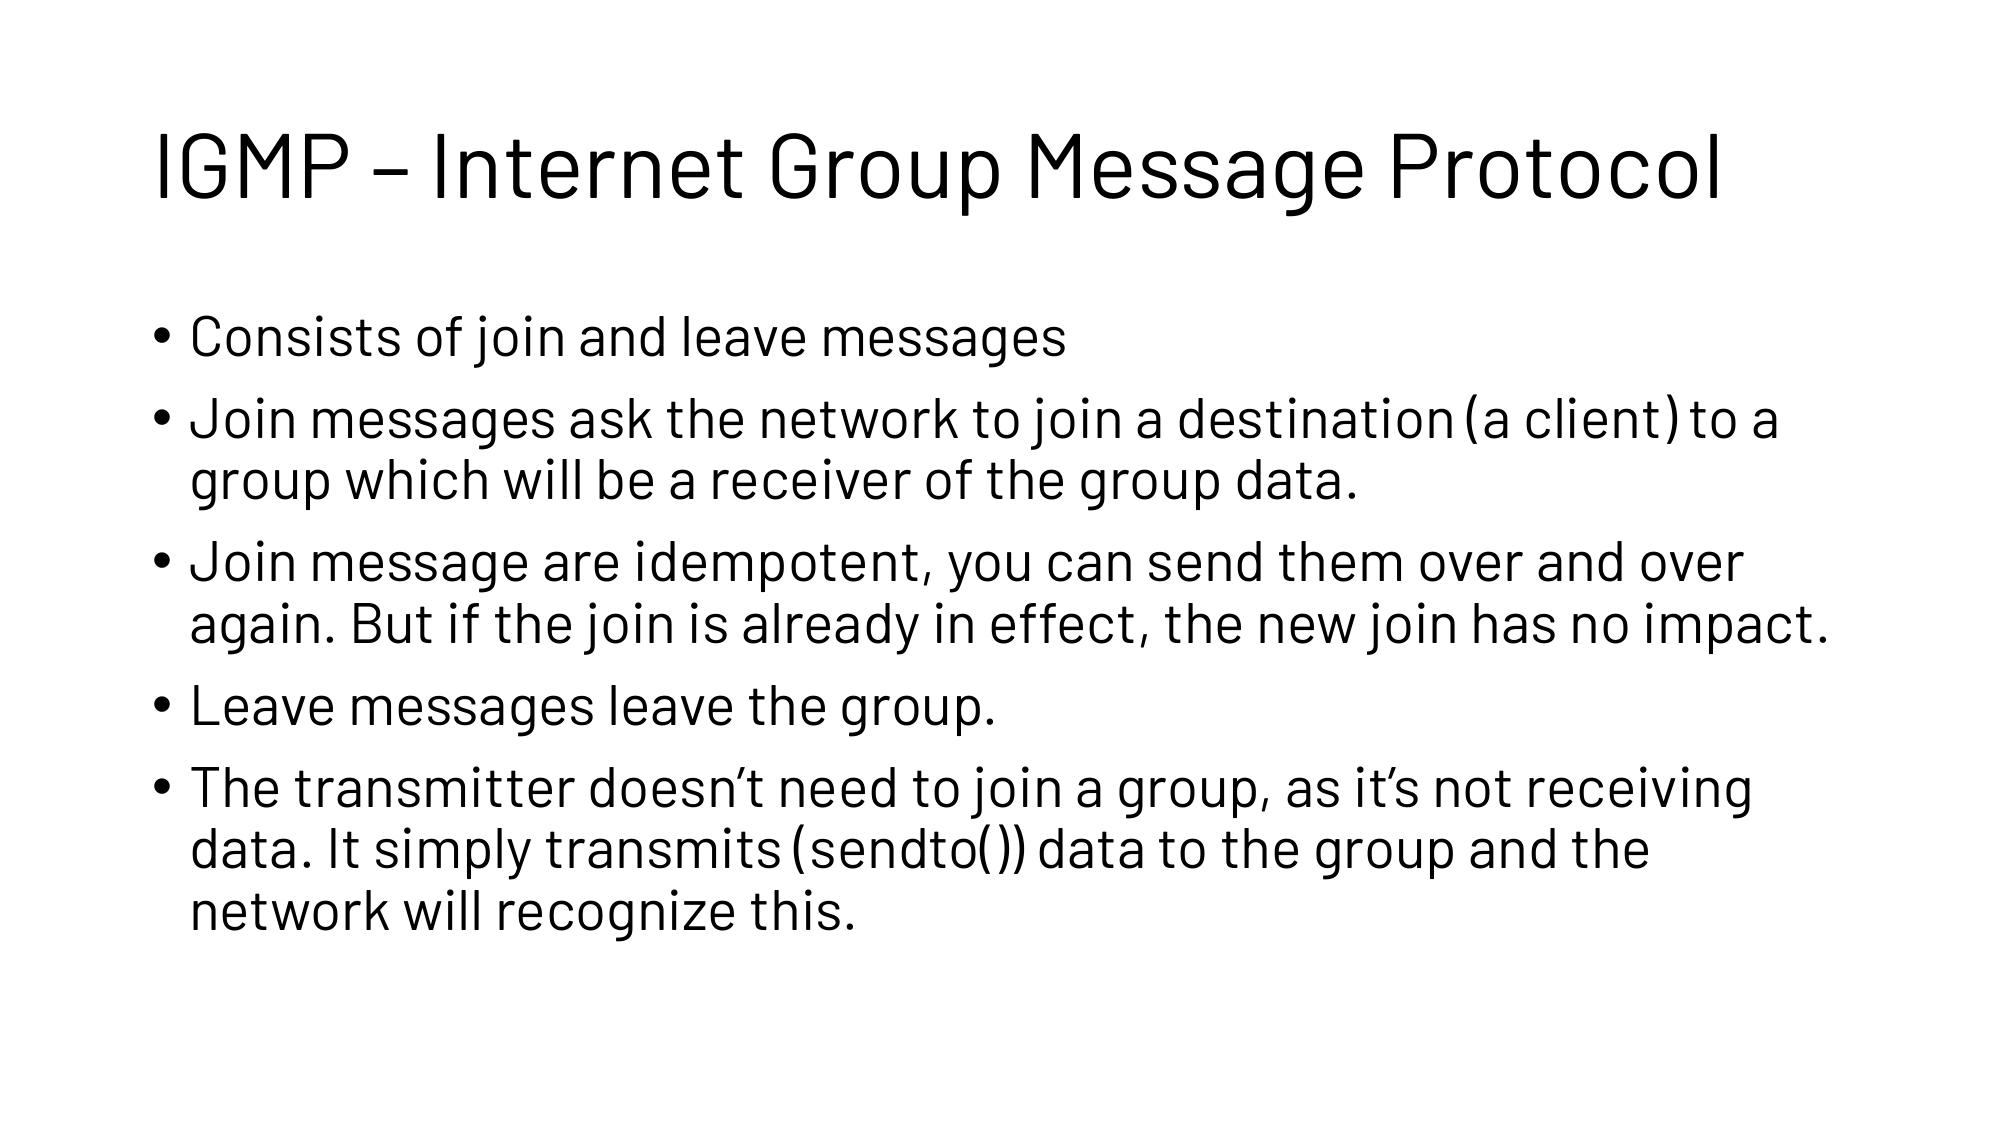

# IGMP – Internet Group Message Protocol
Consists of join and leave messages
Join messages ask the network to join a destination (a client) to a group which will be a receiver of the group data.
Join message are idempotent, you can send them over and over again. But if the join is already in effect, the new join has no impact.
Leave messages leave the group.
The transmitter doesn’t need to join a group, as it’s not receiving data. It simply transmits (sendto()) data to the group and the network will recognize this.